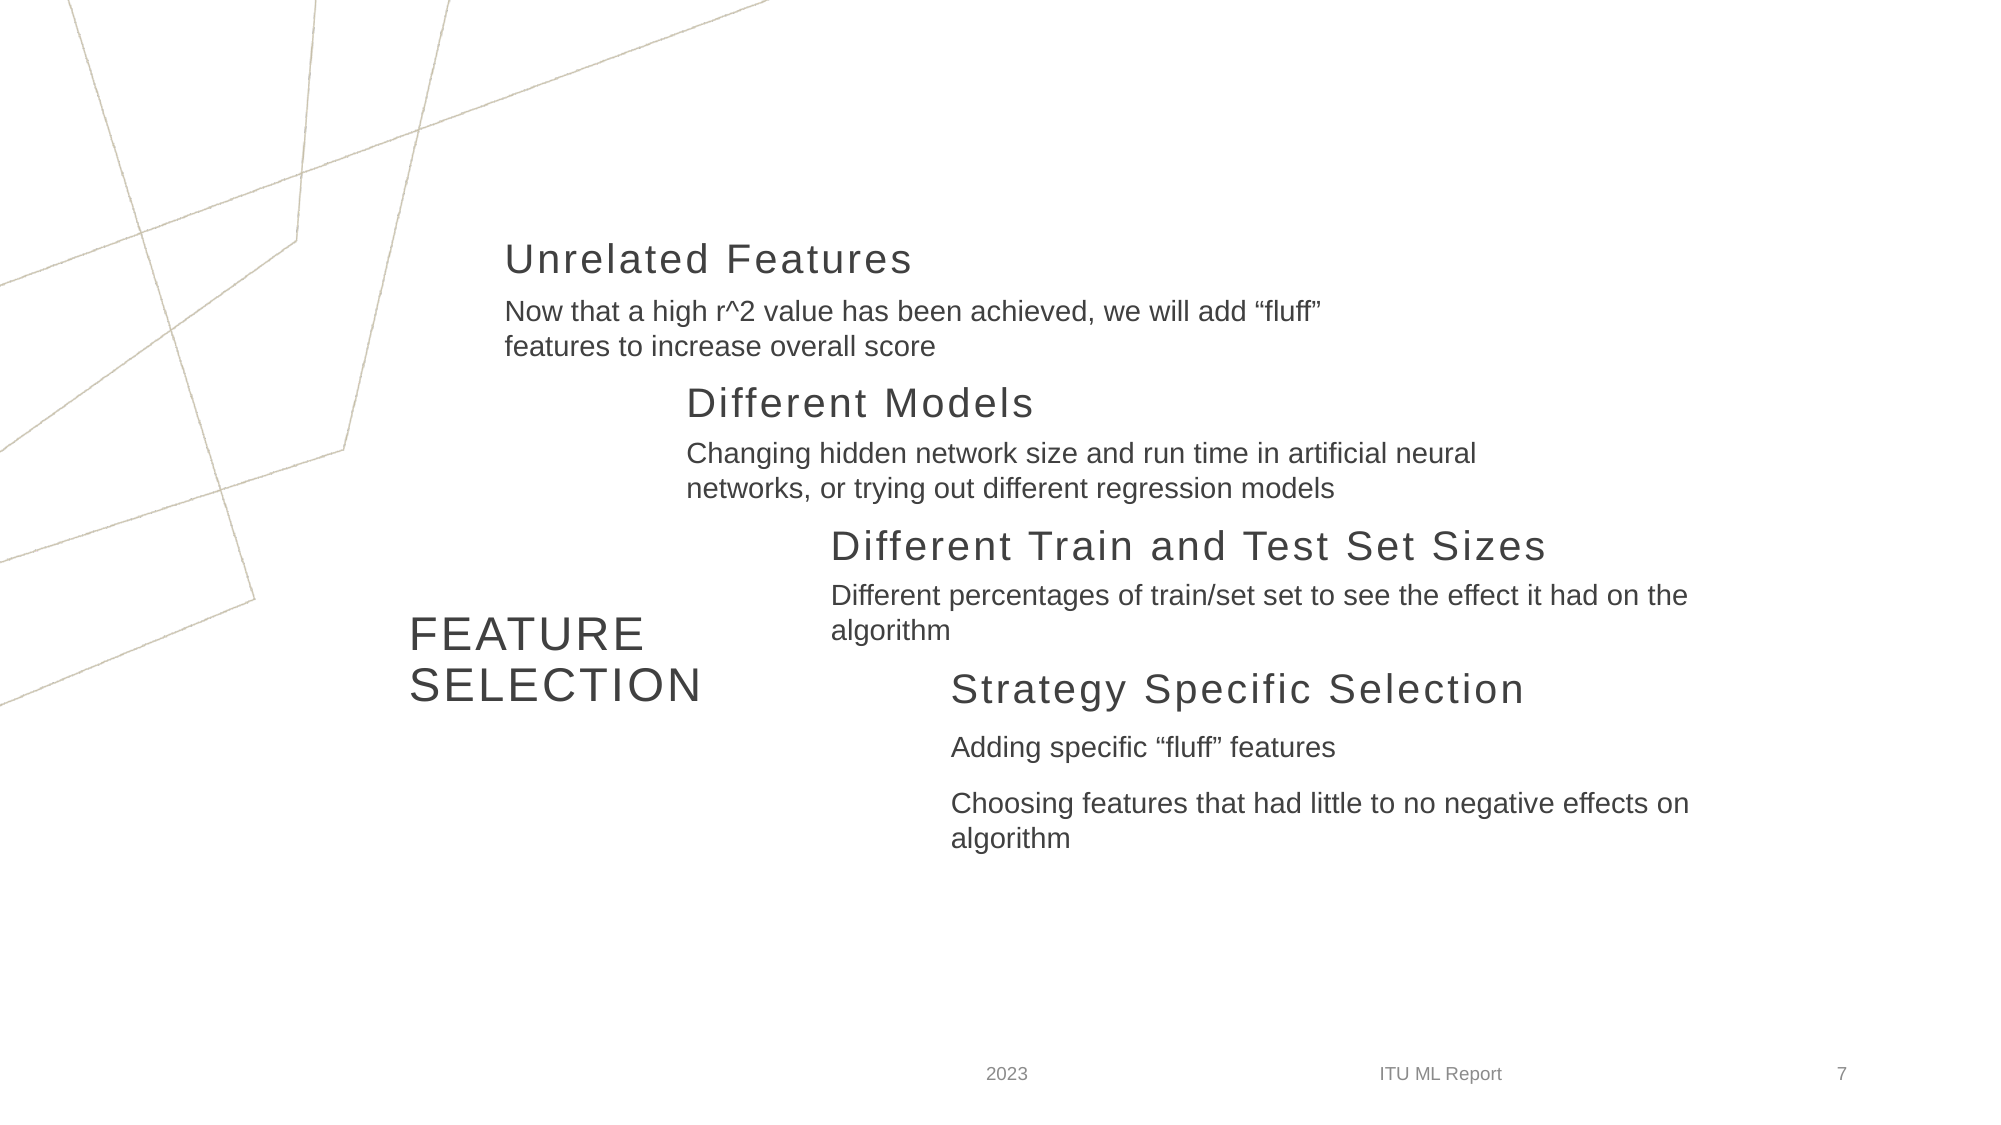

Unrelated Features
Now that a high r^2 value has been achieved, we will add “fluff” features to increase overall score
Different Models
Changing hidden network size and run time in artificial neural networks, or trying out different regression models
Different Train and Test Set Sizes
Different percentages of train/set set to see the effect it had on the algorithm
# Feature selection
Strategy Specific Selection
Adding specific “fluff” features
Choosing features that had little to no negative effects on algorithm

2023
ITU ML Report
7